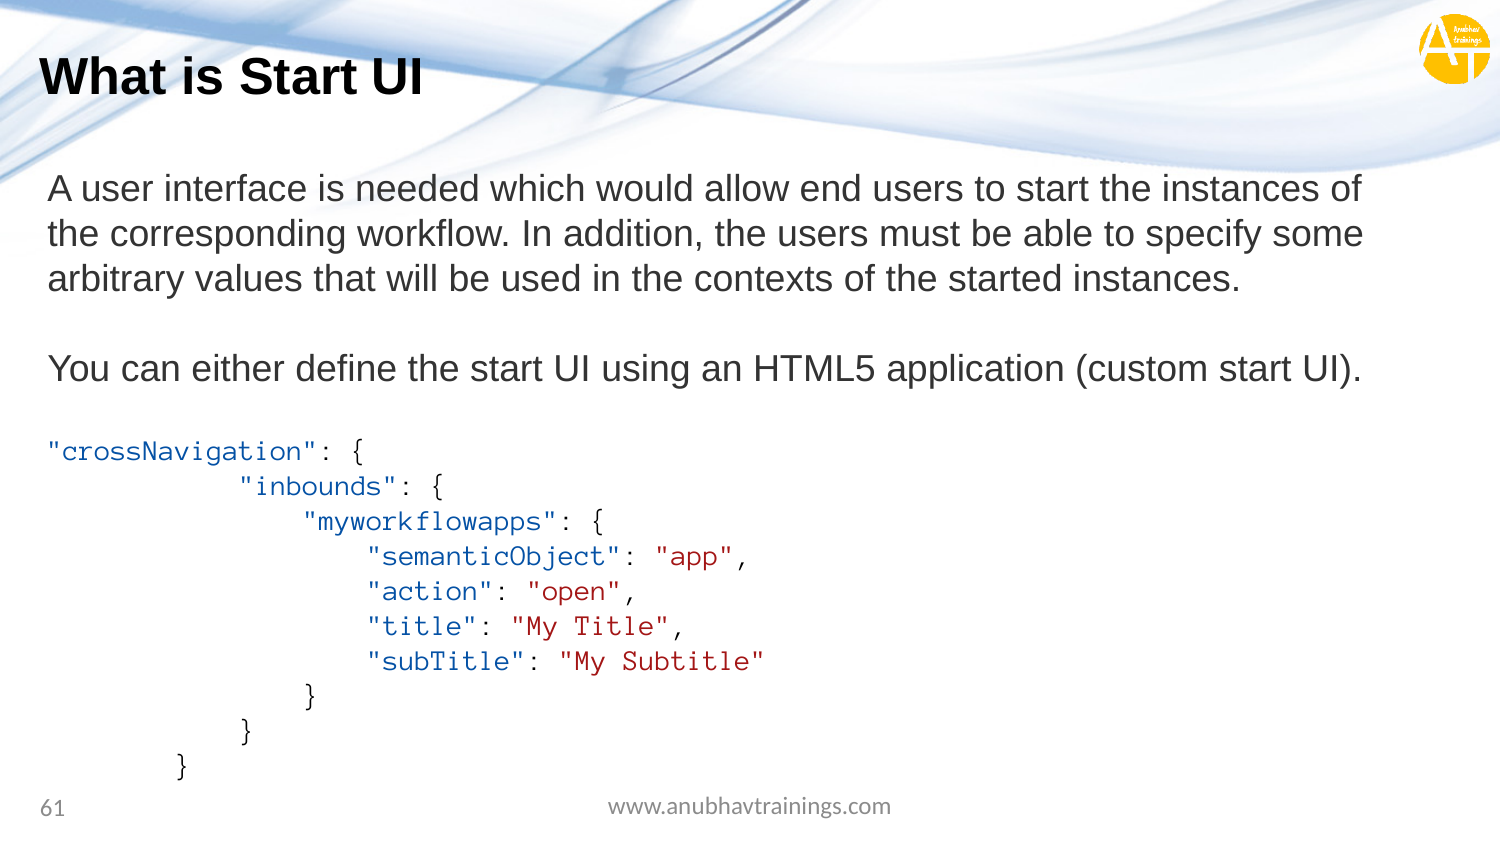

# What is Start UI
A user interface is needed which would allow end users to start the instances of the corresponding workflow. In addition, the users must be able to specify some arbitrary values that will be used in the contexts of the started instances.

You can either define the start UI using an HTML5 application (custom start UI).

"crossNavigation": {
            "inbounds": {
                "myworkflowapps": {
                    "semanticObject": "app",
                    "action": "open",
                    "title": "My Title",
                    "subTitle": "My Subtitle"
                }
            }
        }
www.anubhavtrainings.com
61